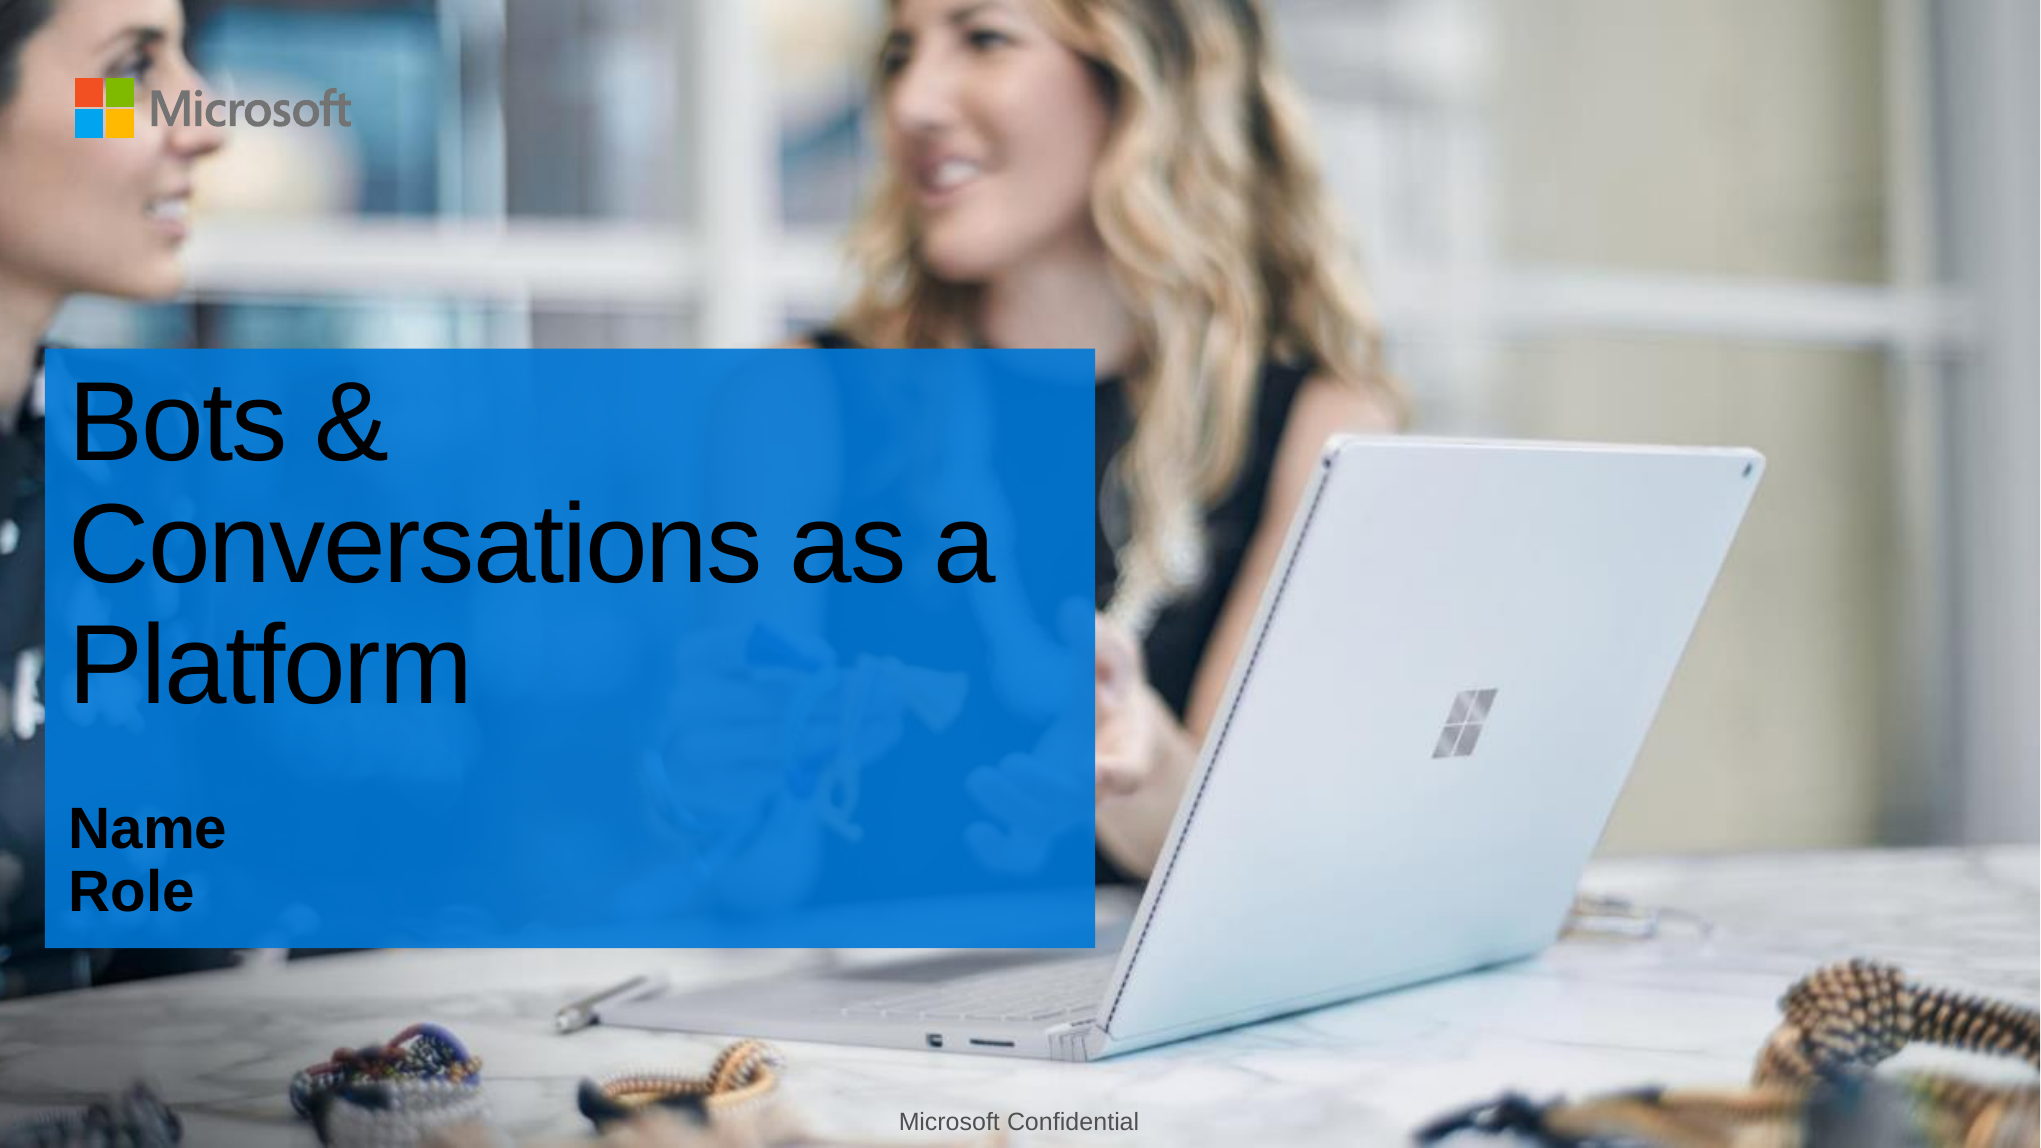

# Bots & Conversations as a Platform

Name
Role

Microsoft Confidential